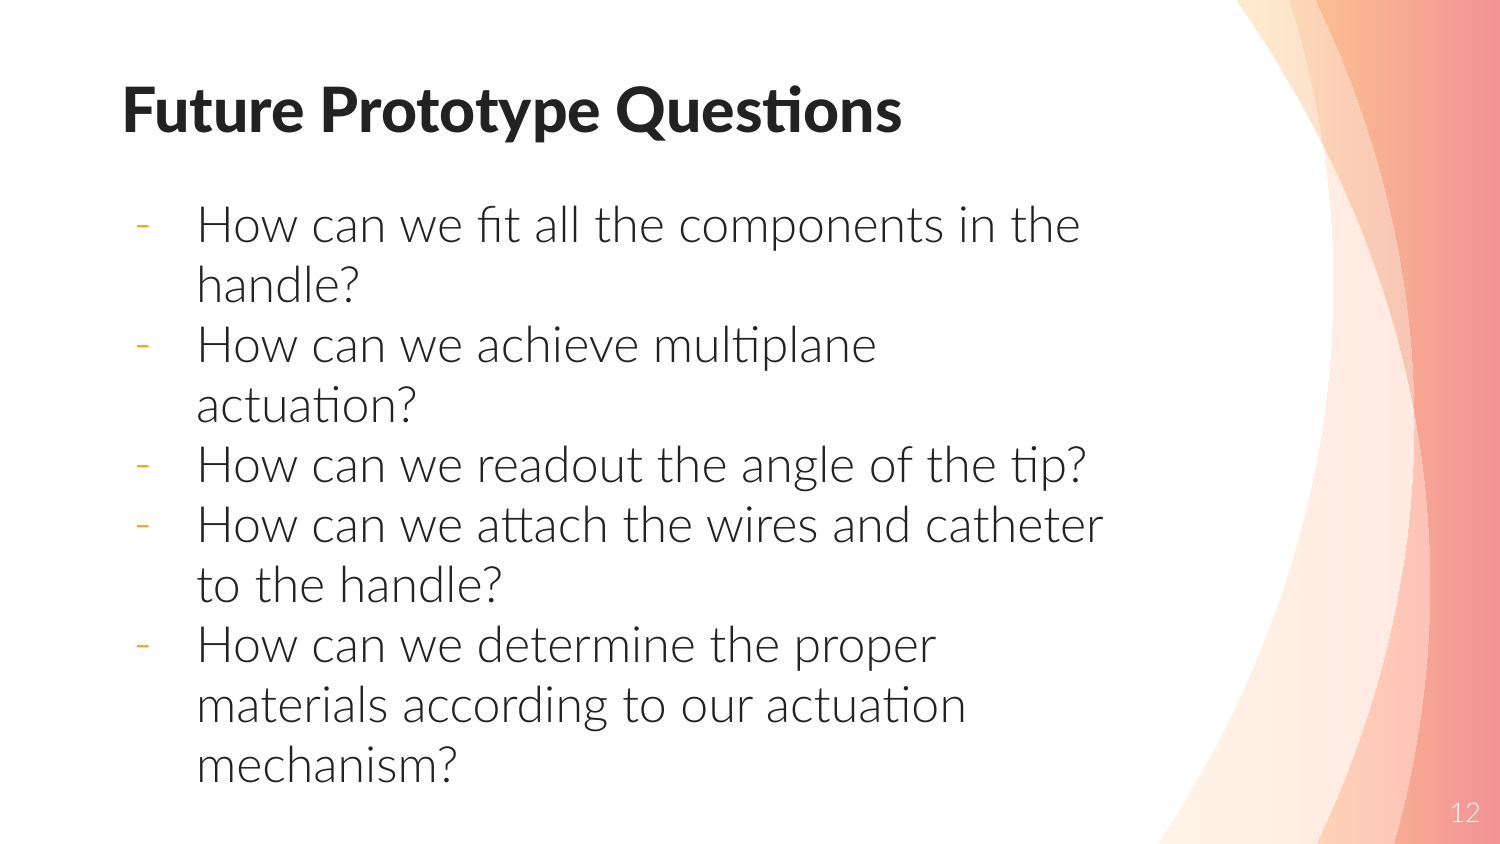

# Future Prototype Questions
How can we fit all the components in the handle?
How can we achieve multiplane actuation?
How can we readout the angle of the tip?
How can we attach the wires and catheter to the handle?
How can we determine the proper materials according to our actuation mechanism?

12